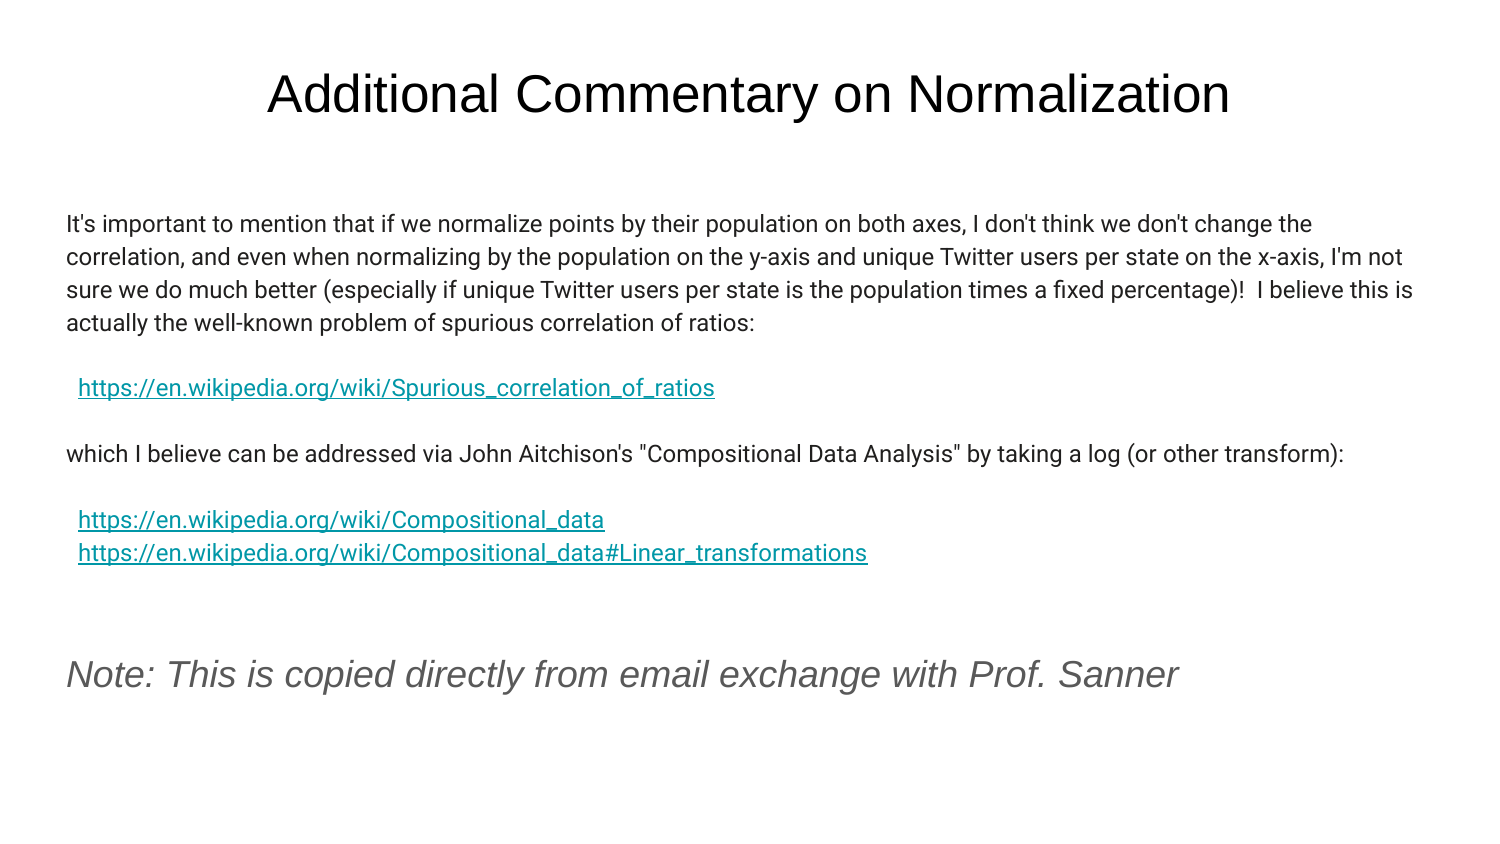

# Additional Commentary on Normalization
It's important to mention that if we normalize points by their population on both axes, I don't think we don't change the correlation, and even when normalizing by the population on the y-axis and unique Twitter users per state on the x-axis, I'm not sure we do much better (especially if unique Twitter users per state is the population times a fixed percentage)!  I believe this is actually the well-known problem of spurious correlation of ratios:

  https://en.wikipedia.org/wiki/Spurious_correlation_of_ratios

which I believe can be addressed via John Aitchison's "Compositional Data Analysis" by taking a log (or other transform):

  https://en.wikipedia.org/wiki/Compositional_data
  https://en.wikipedia.org/wiki/Compositional_data#Linear_transformations

Note: This is copied directly from email exchange with Prof. Sanner